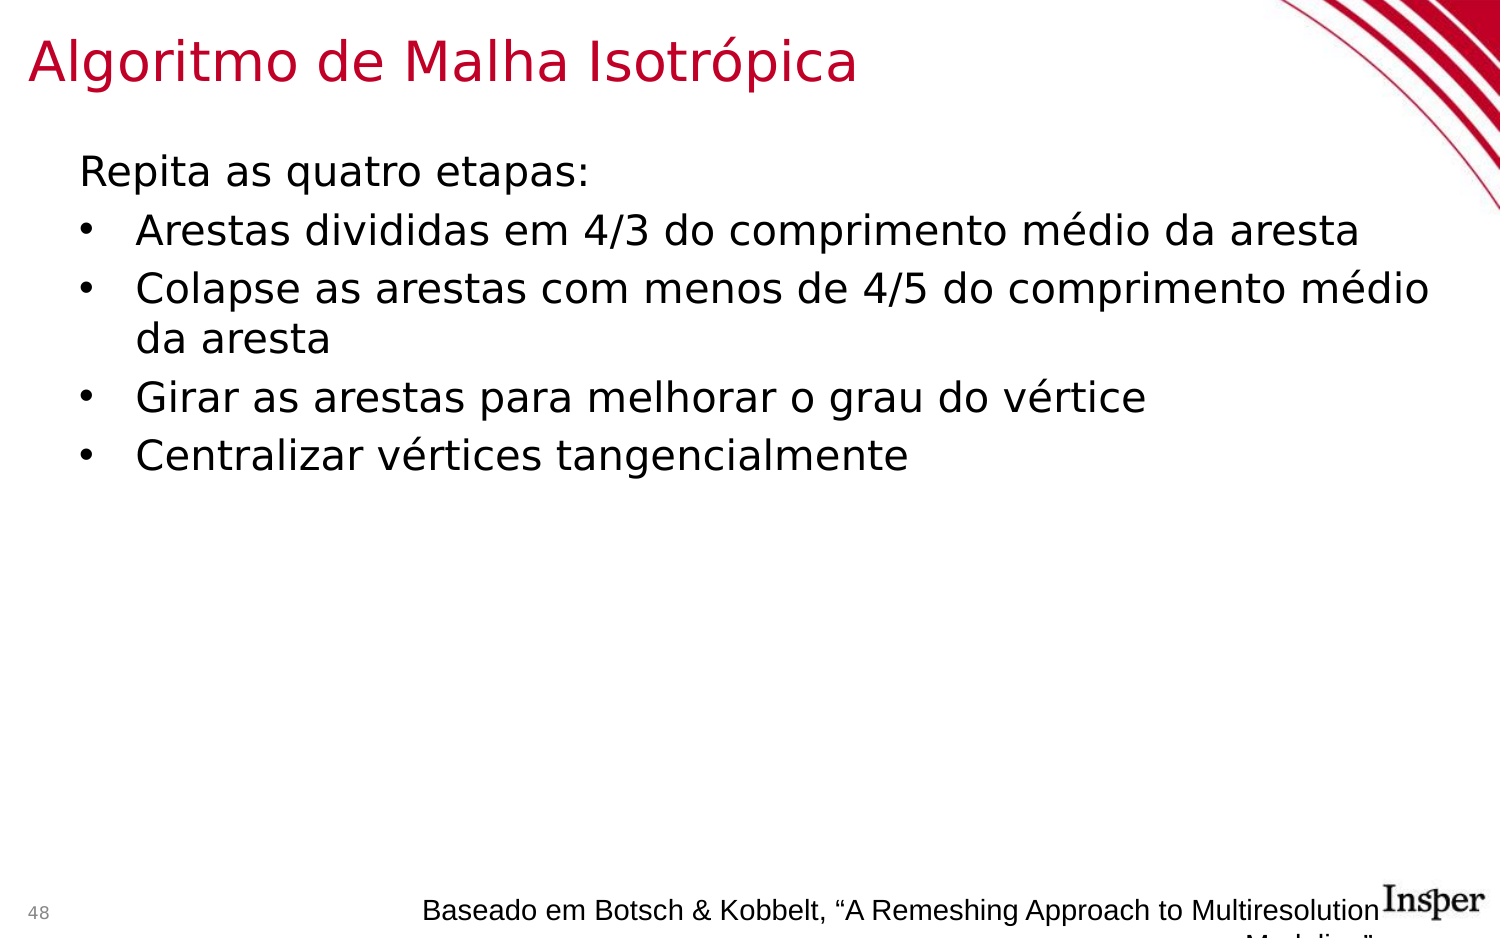

# Algoritmo de Malha Isotrópica
Repita as quatro etapas:
Arestas divididas em 4/3 do comprimento médio da aresta
Colapse as arestas com menos de 4/5 do comprimento médio da aresta
Girar as arestas para melhorar o grau do vértice
Centralizar vértices tangencialmente
Baseado em Botsch & Kobbelt, “A Remeshing Approach to Multiresolution Modeling”
48